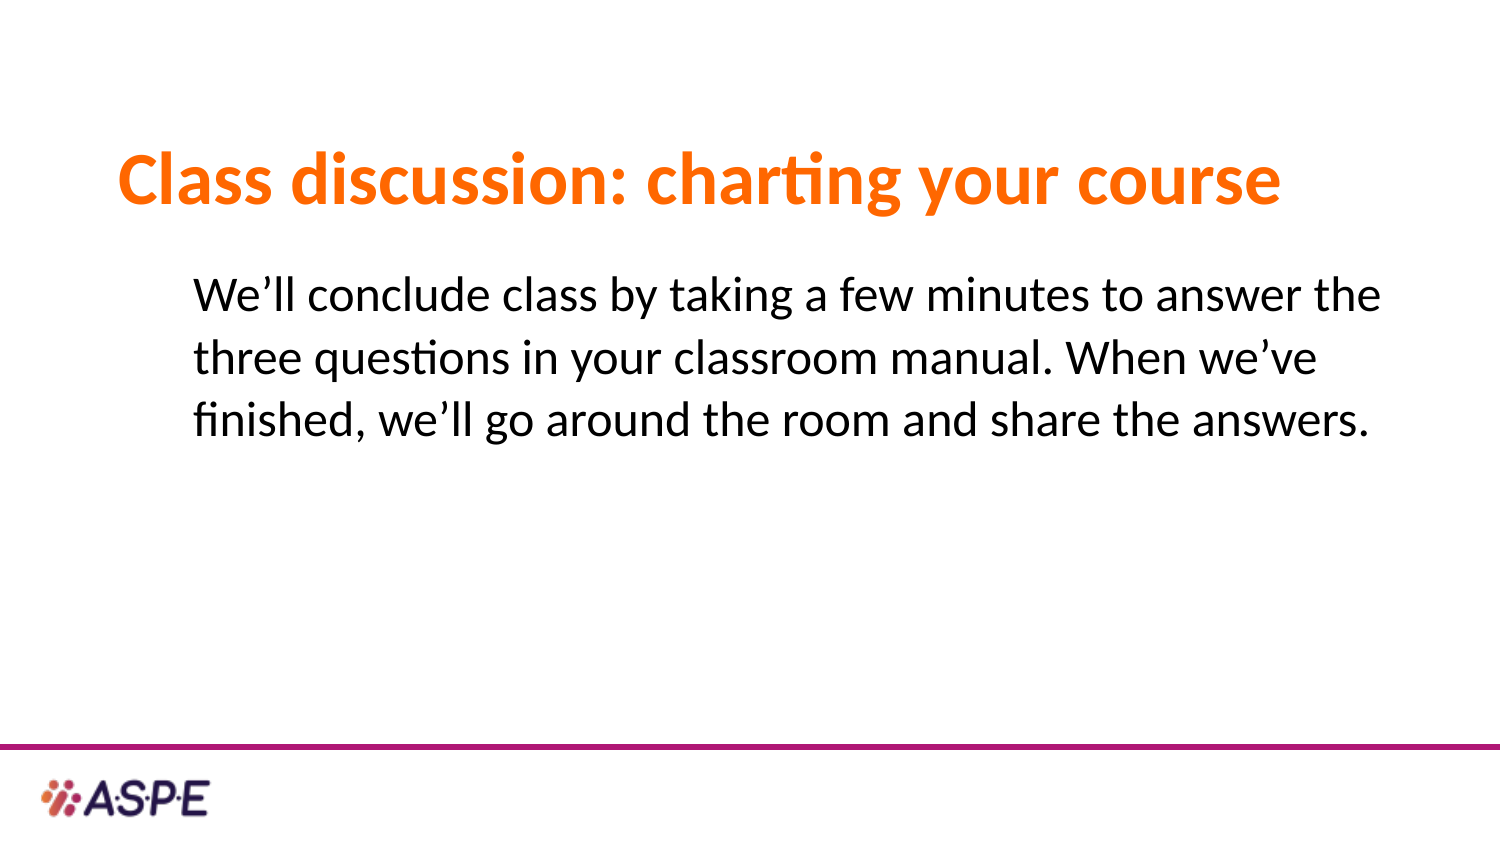

# Class discussion: charting your course
We’ll conclude class by taking a few minutes to answer the three questions in your classroom manual. When we’ve finished, we’ll go around the room and share the answers.